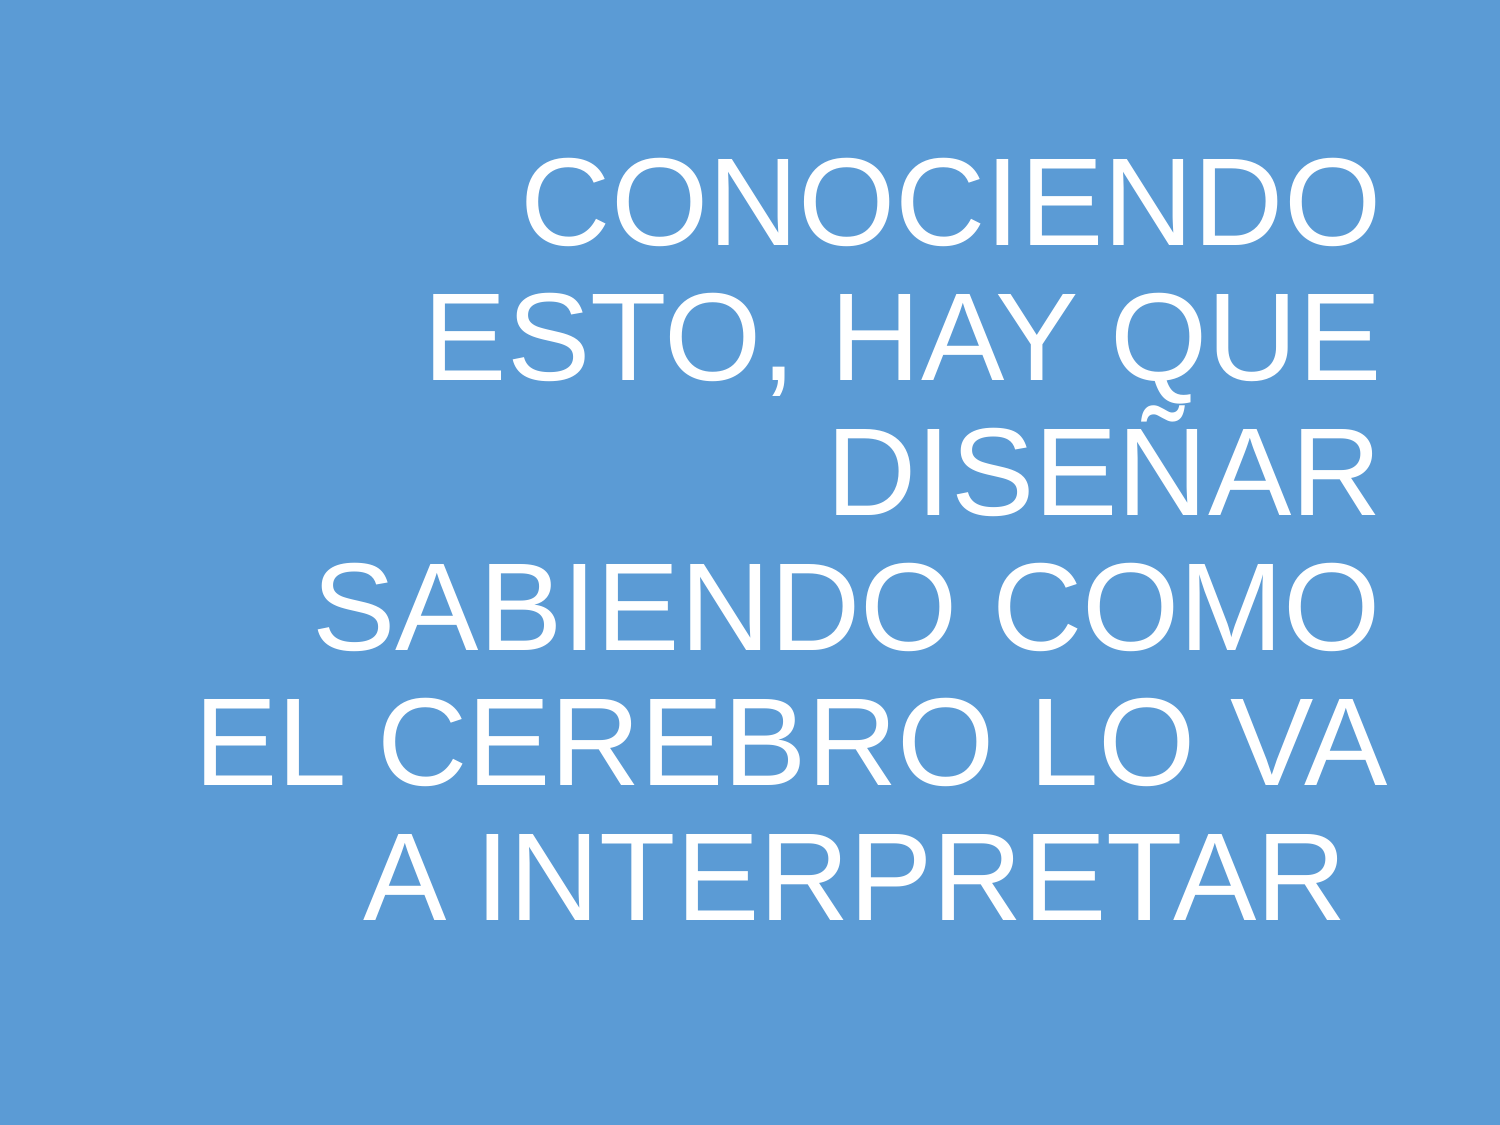

CONOCIENDO ESTO, HAY QUE DISEÑAR SABIENDO COMO EL CEREBRO LO VA A INTERPRETAR